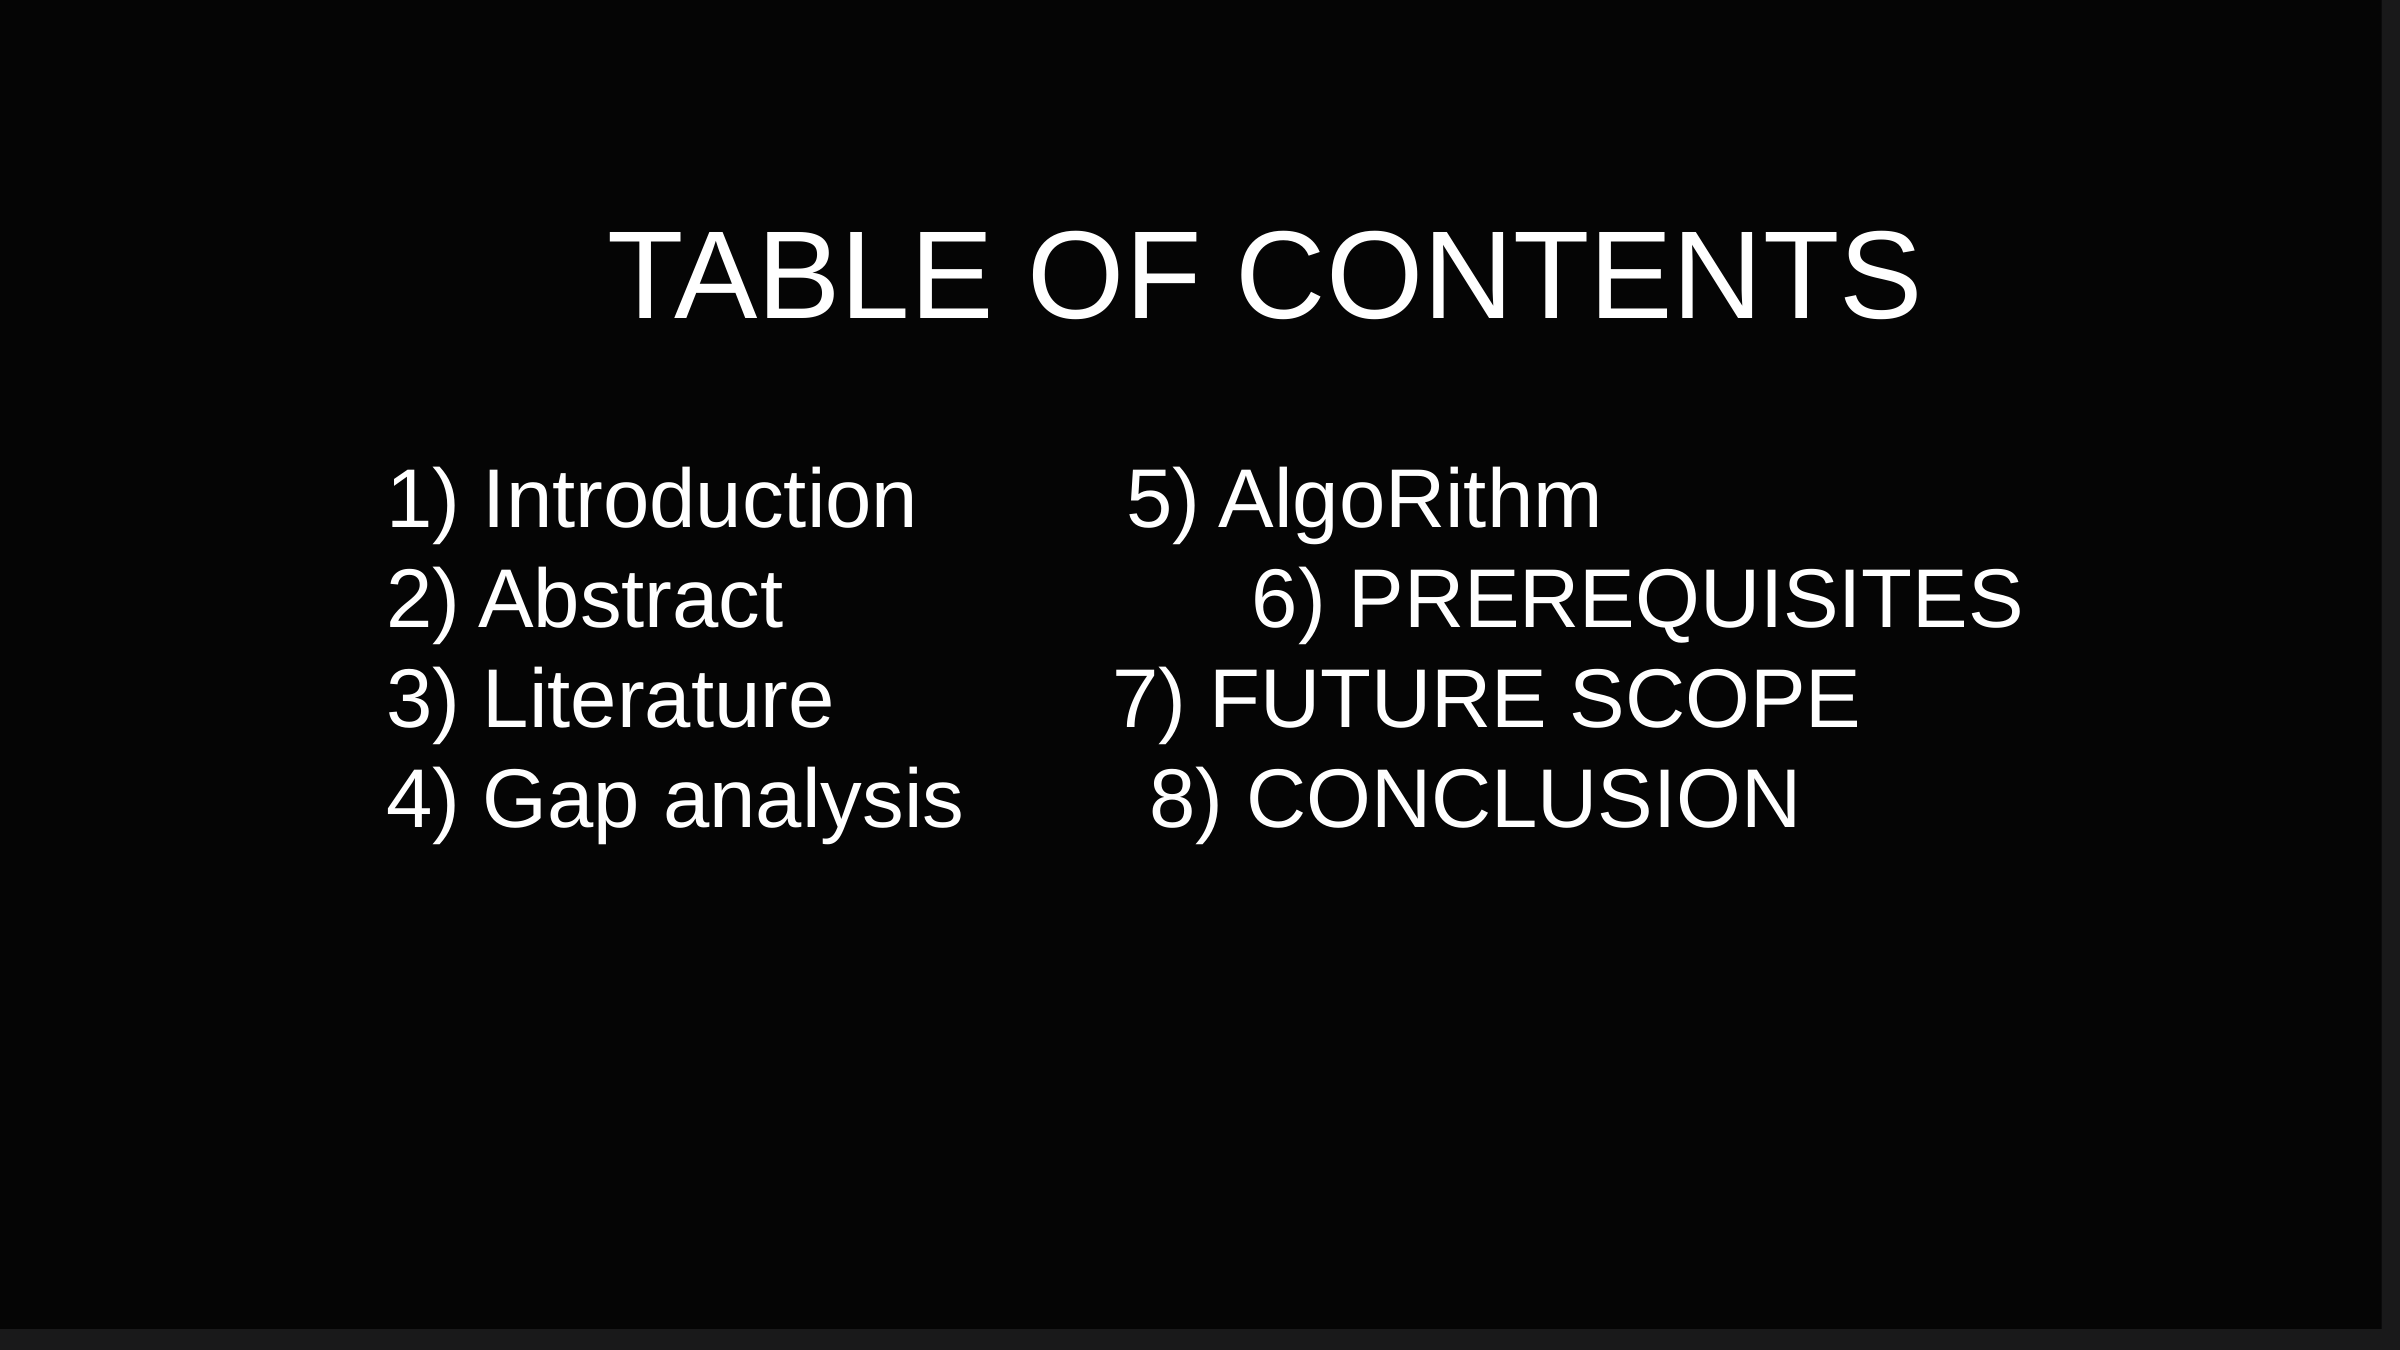

TABLE OF CONTENTS

1) Introduction         5) AlgoRithm
2) Abstract			     6) PREREQUISITES
3) Literature            7) FUTURE SCOPE
4) Gap analysis        8) CONCLUSION